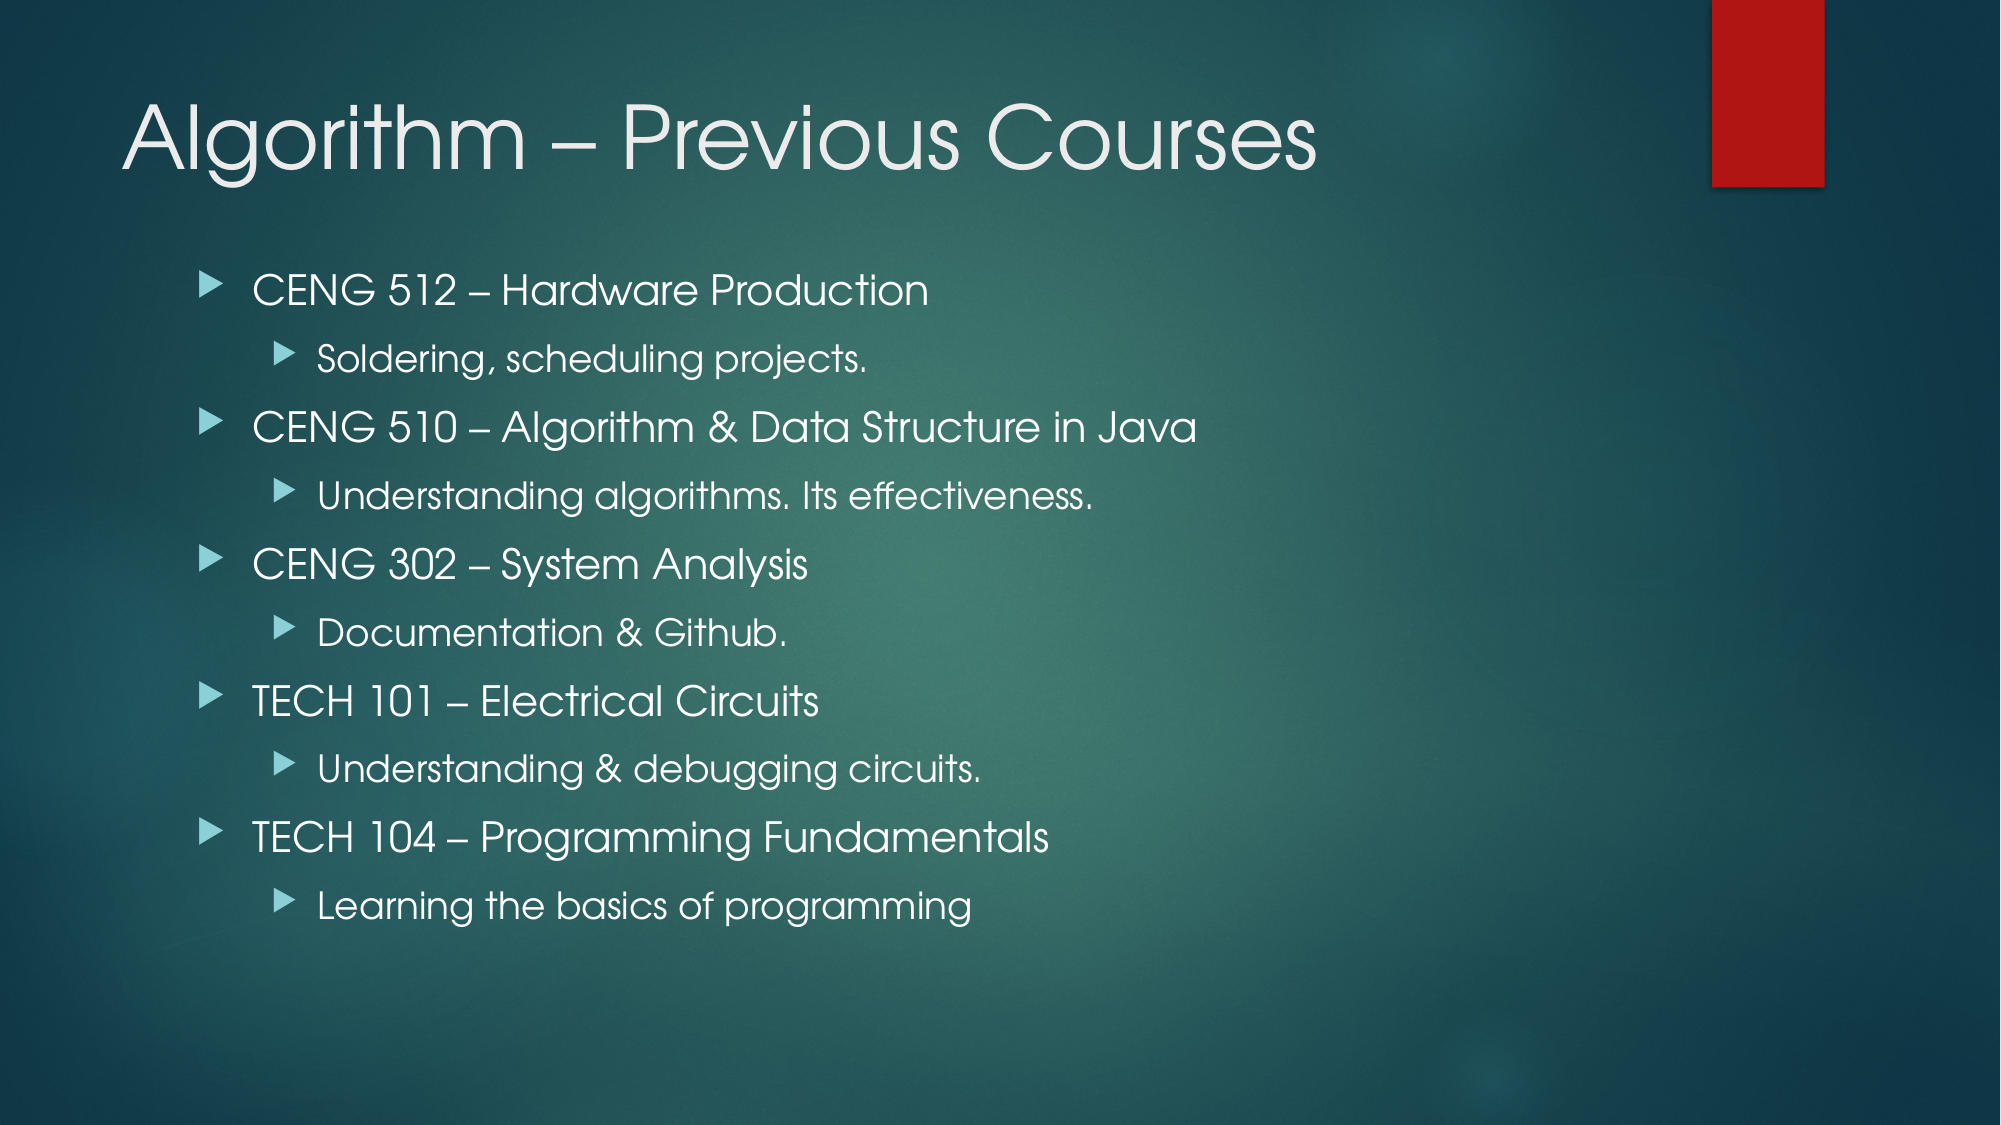

# Algorithm – Previous Courses
CENG 512 – Hardware Production
Soldering, scheduling projects.
CENG 510 – Algorithm & Data Structure in Java
Understanding algorithms. Its effectiveness.
CENG 302 – System Analysis
Documentation & Github.
TECH 101 – Electrical Circuits
Understanding & debugging circuits.
TECH 104 – Programming Fundamentals
Learning the basics of programming